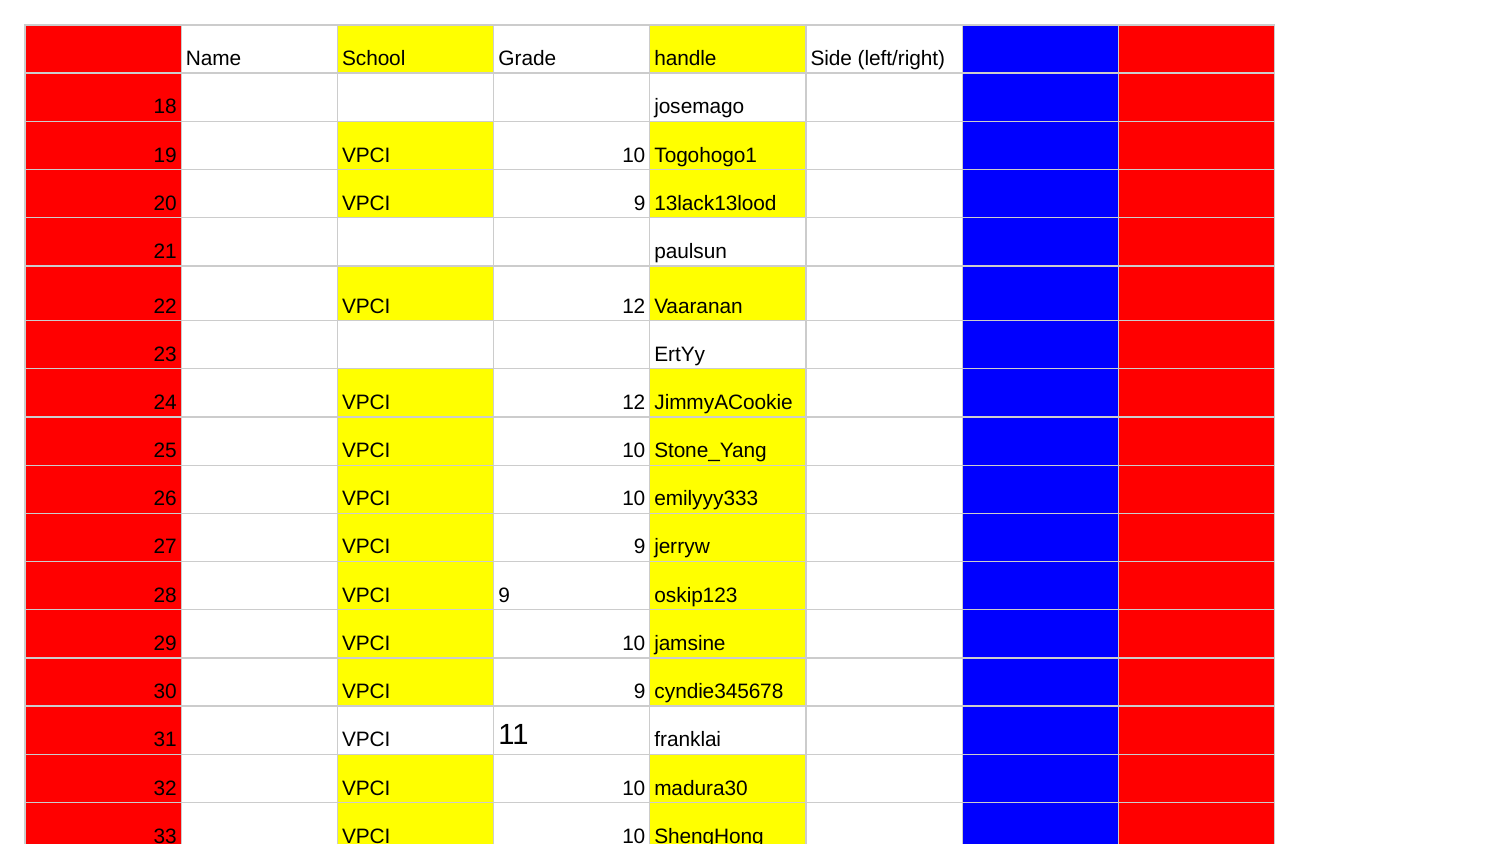

|  | Name | School | Grade | handle | Side (left/right) |  |  |
| --- | --- | --- | --- | --- | --- | --- | --- |
| 18 |  |  |  | josemago |  |  |  |
| 19 |  | VPCI | 10 | Togohogo1 |  |  |  |
| 20 |  | VPCI | 9 | 13lack13lood |  |  |  |
| 21 |  |  |  | paulsun |  |  |  |
| 22 |  | VPCI | 12 | Vaaranan |  |  |  |
| 23 |  |  |  | ErtYy |  |  |  |
| 24 |  | VPCI | 12 | JimmyACookie |  |  |  |
| 25 |  | VPCI | 10 | Stone\_Yang |  |  |  |
| 26 |  | VPCI | 10 | emilyyy333 |  |  |  |
| 27 |  | VPCI | 9 | jerryw |  |  |  |
| 28 |  | VPCI | 9 | oskip123 |  |  |  |
| 29 |  | VPCI | 10 | jamsine |  |  |  |
| 30 |  | VPCI | 9 | cyndie345678 |  |  |  |
| 31 |  | VPCI | 11 | franklai |  |  |  |
| 32 |  | VPCI | 10 | madura30 |  |  |  |
| 33 |  | VPCI | 10 | ShengHong |  |  |  |
| 34 |  | VPCI | 9 | asun18 |  |  |  |